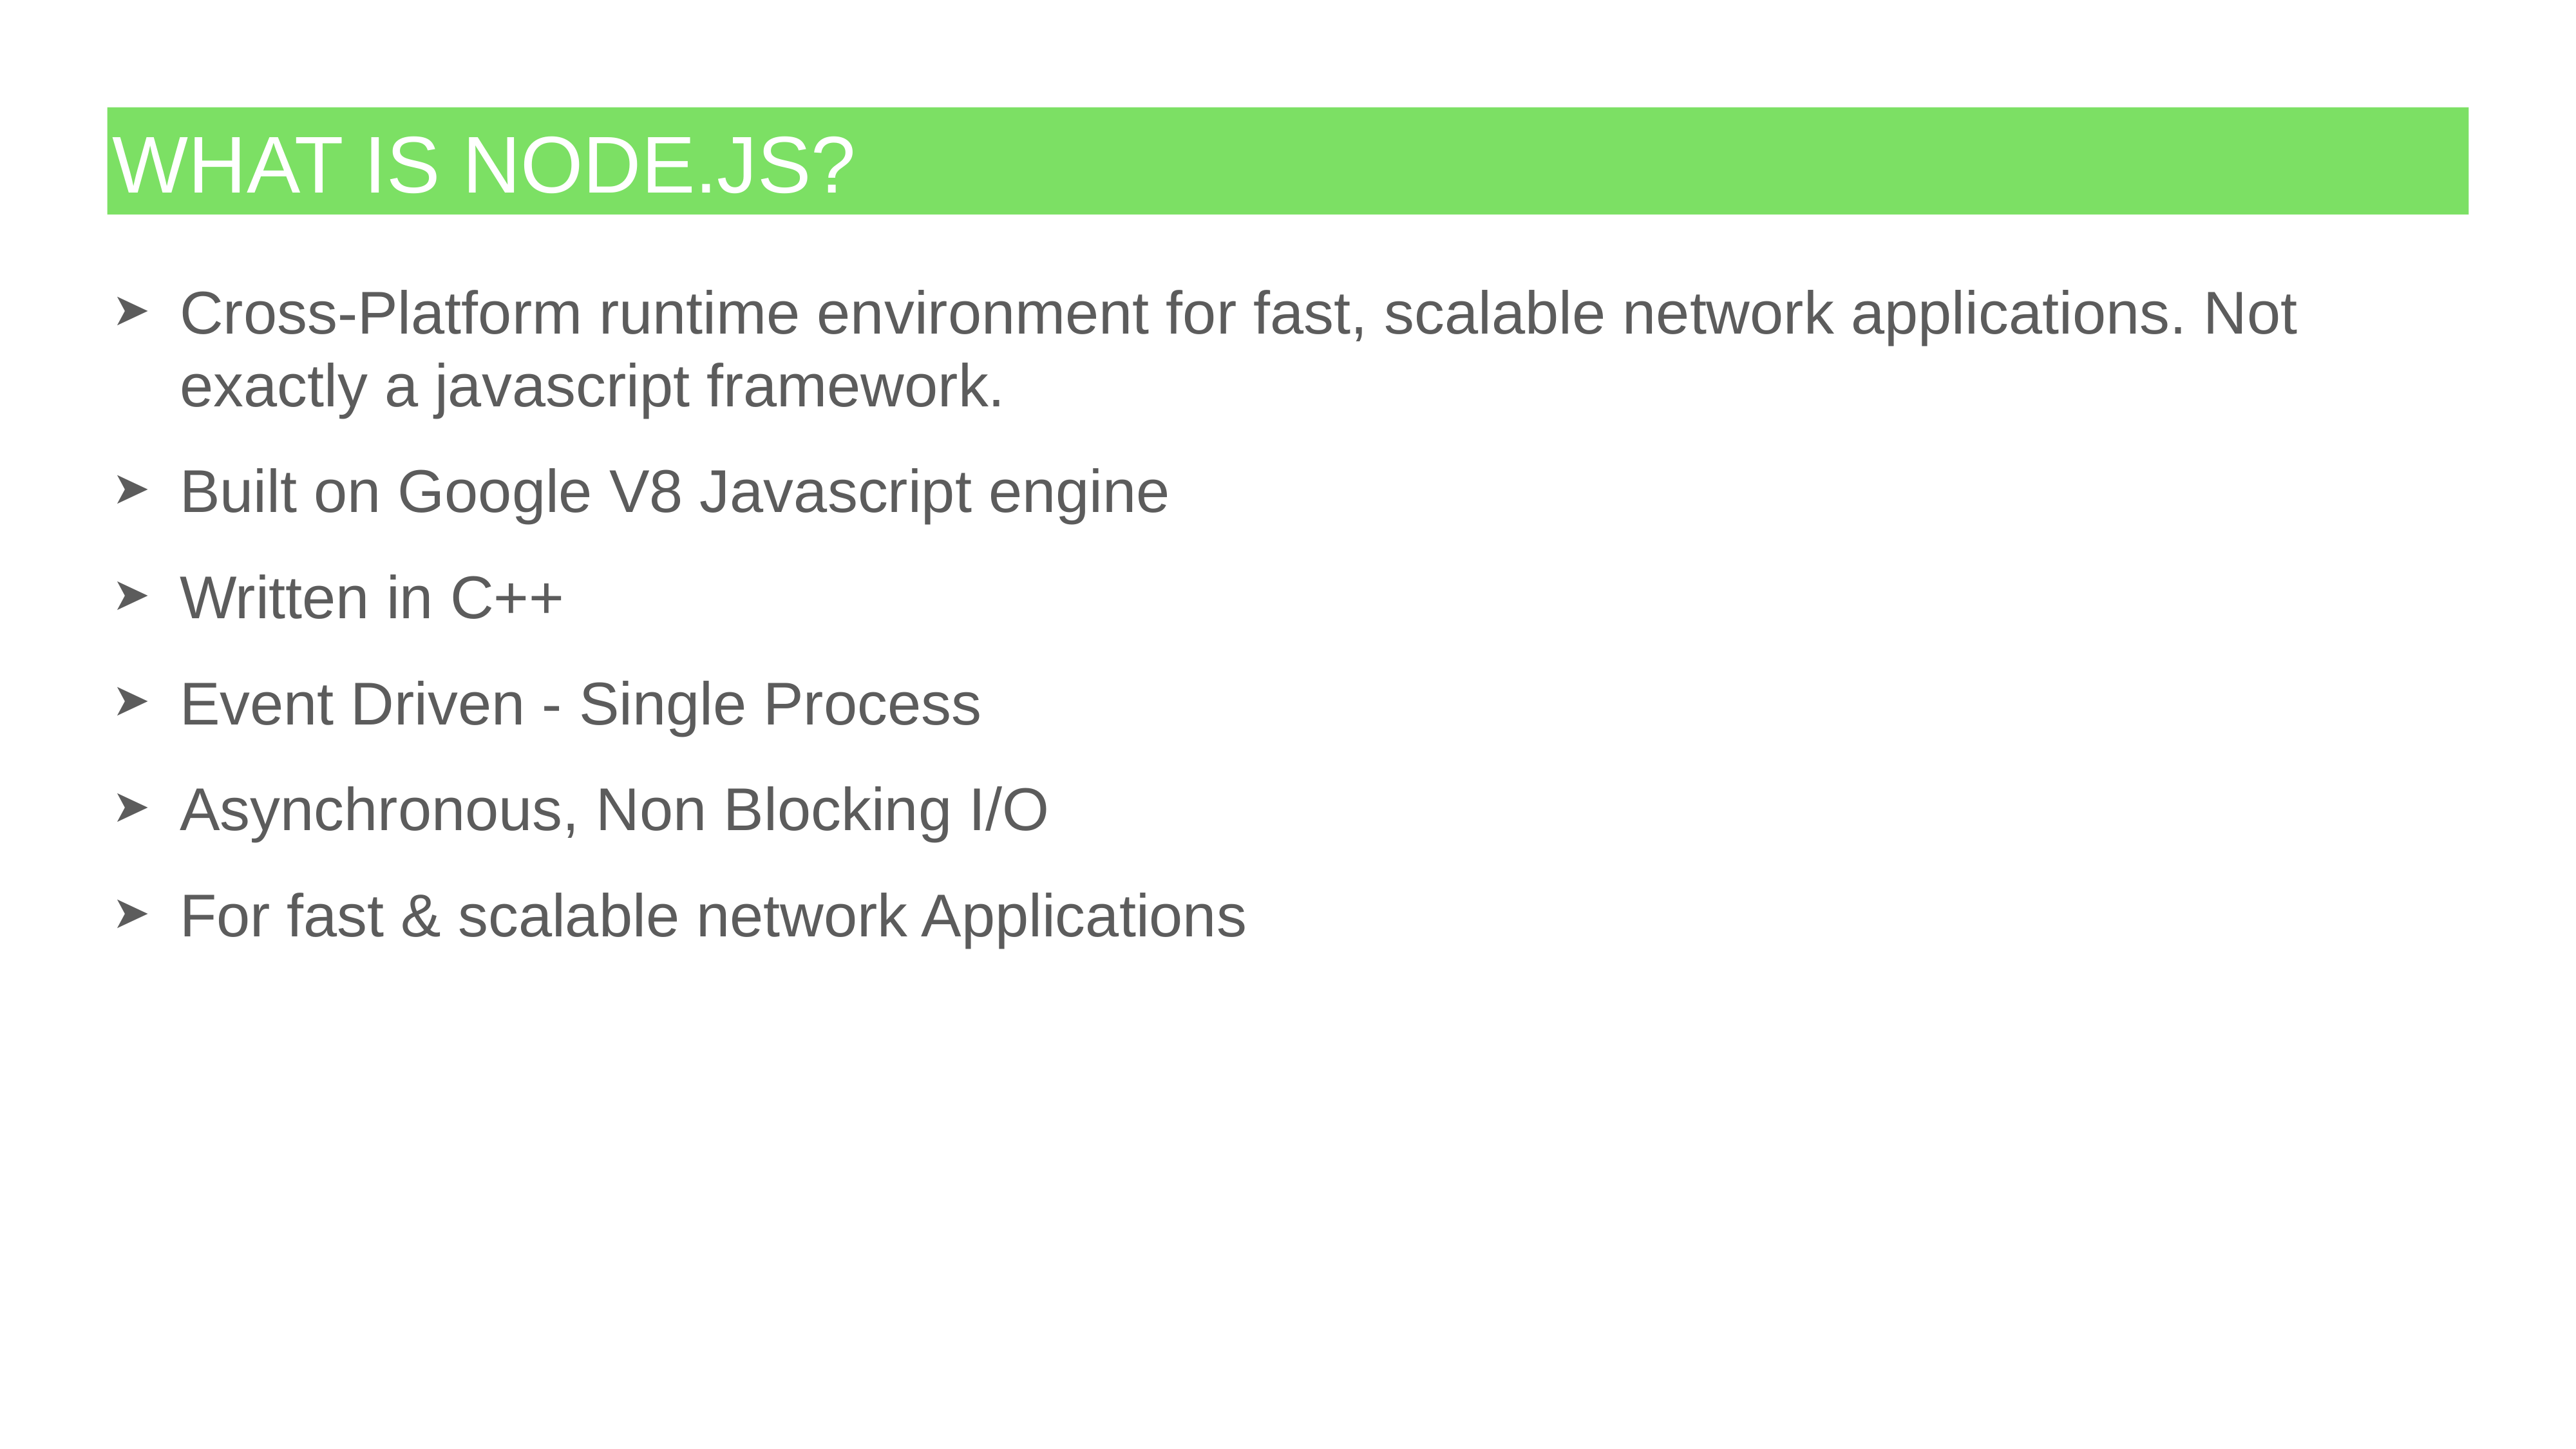

# what is node.js?

Cross-Platform runtime environment for fast, scalable network applications. Not exactly a javascript framework.
Built on Google V8 Javascript engine
Written in C++
Event Driven - Single Process
Asynchronous, Non Blocking I/O
For fast & scalable network Applications